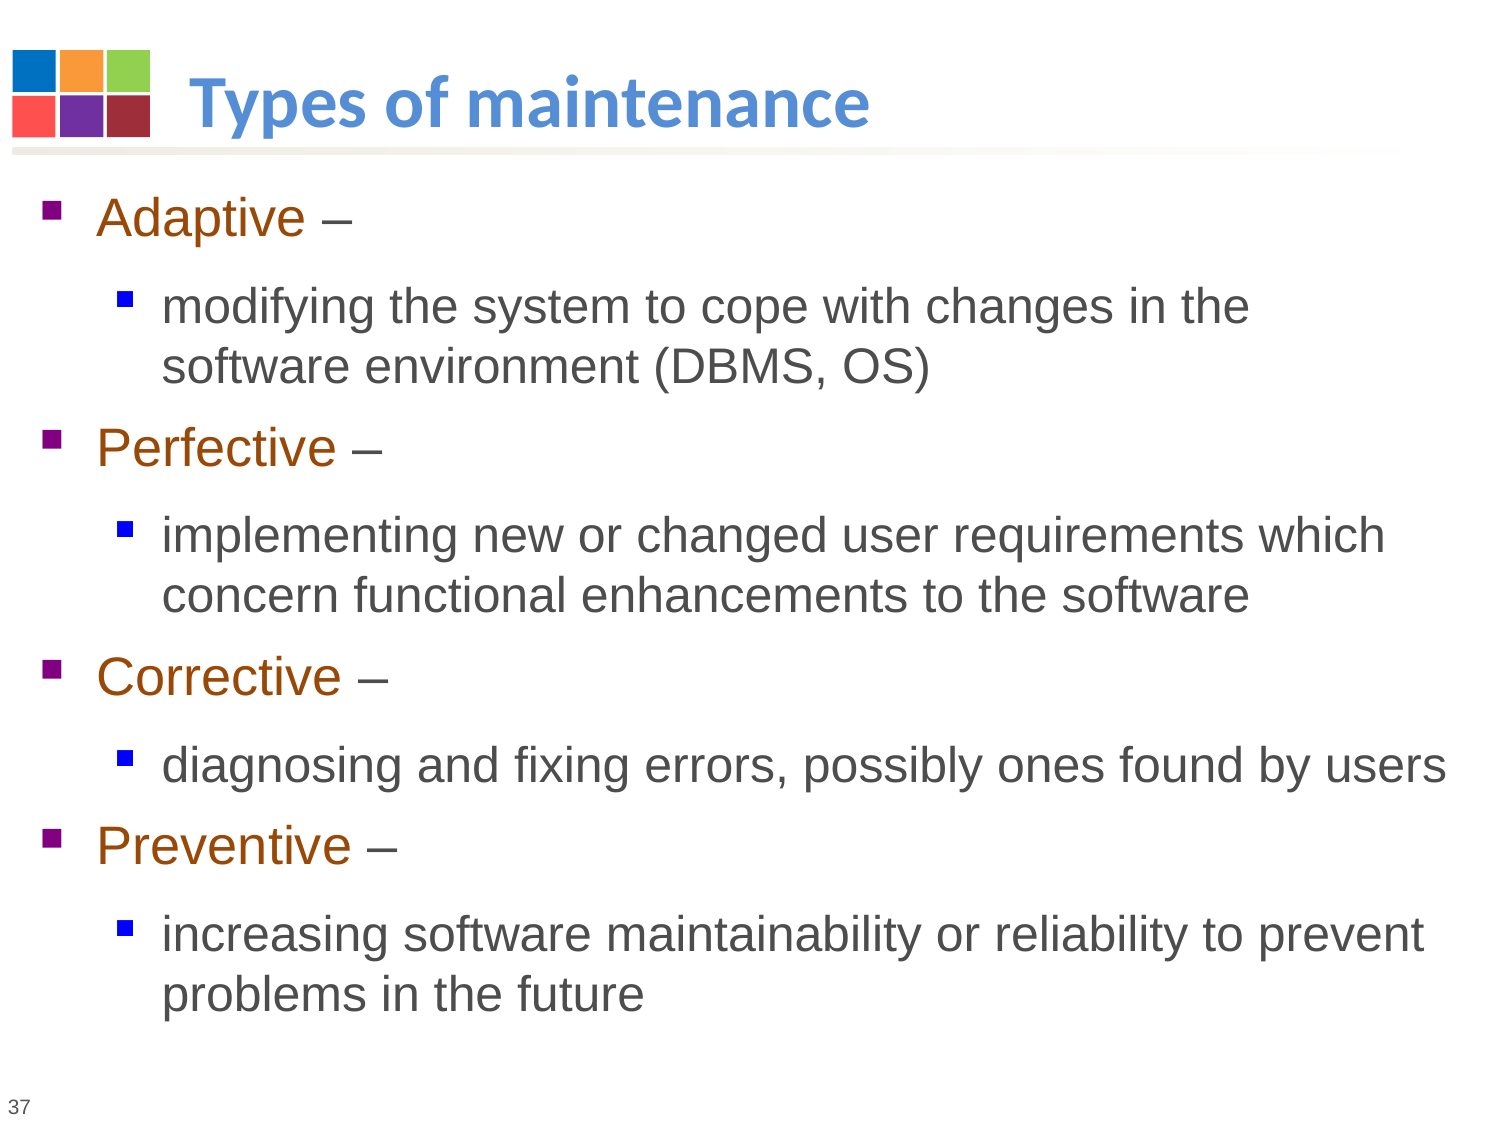

# Types of maintenance
Adaptive –
modifying the system to cope with changes in the software environment (DBMS, OS)
Perfective –
implementing new or changed user requirements which concern functional enhancements to the software
Corrective –
diagnosing and fixing errors, possibly ones found by users
Preventive –
increasing software maintainability or reliability to prevent problems in the future